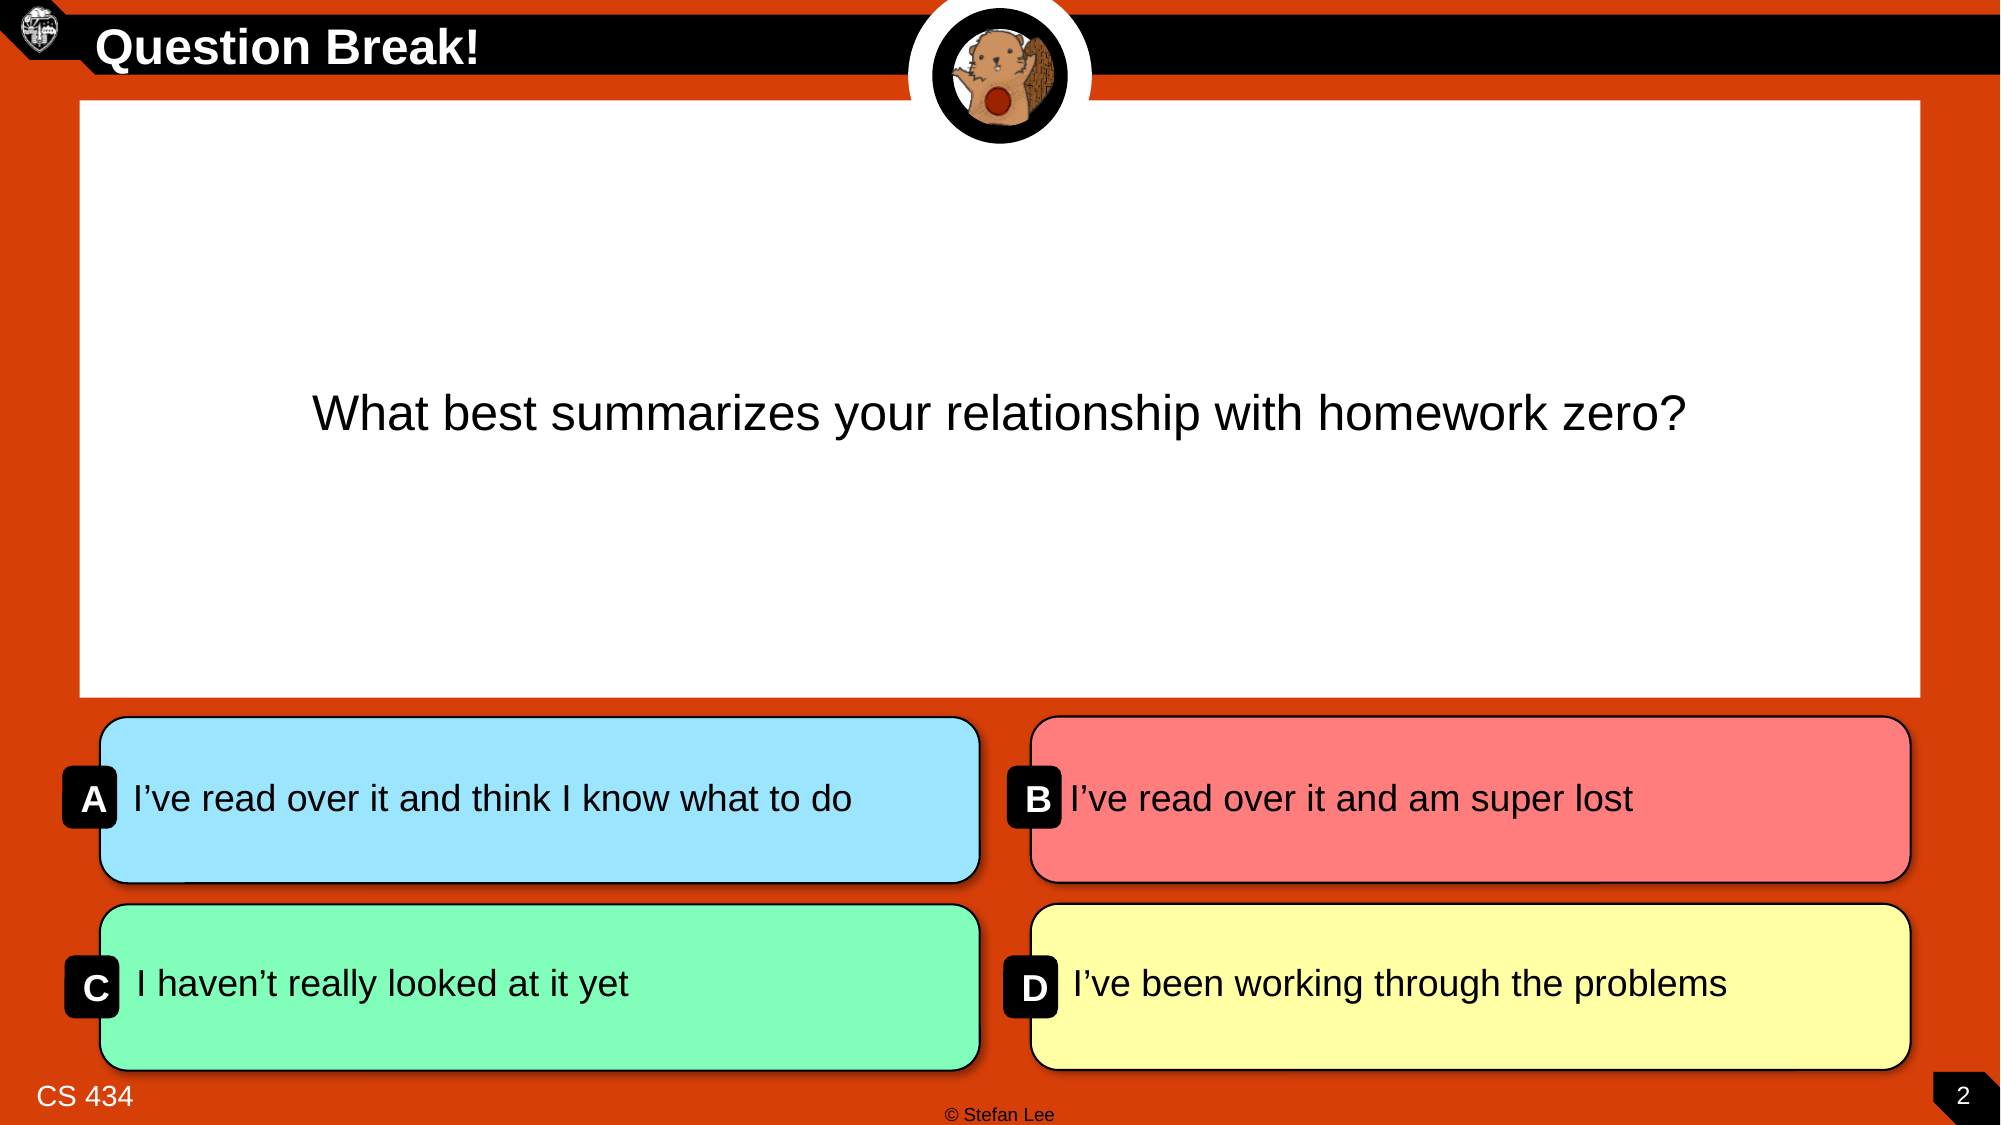

What best summarizes your relationship with homework zero?
I’ve read over it and think I know what to do
I’ve read over it and am super lost
I haven’t really looked at it yet
I’ve been working through the problems
2